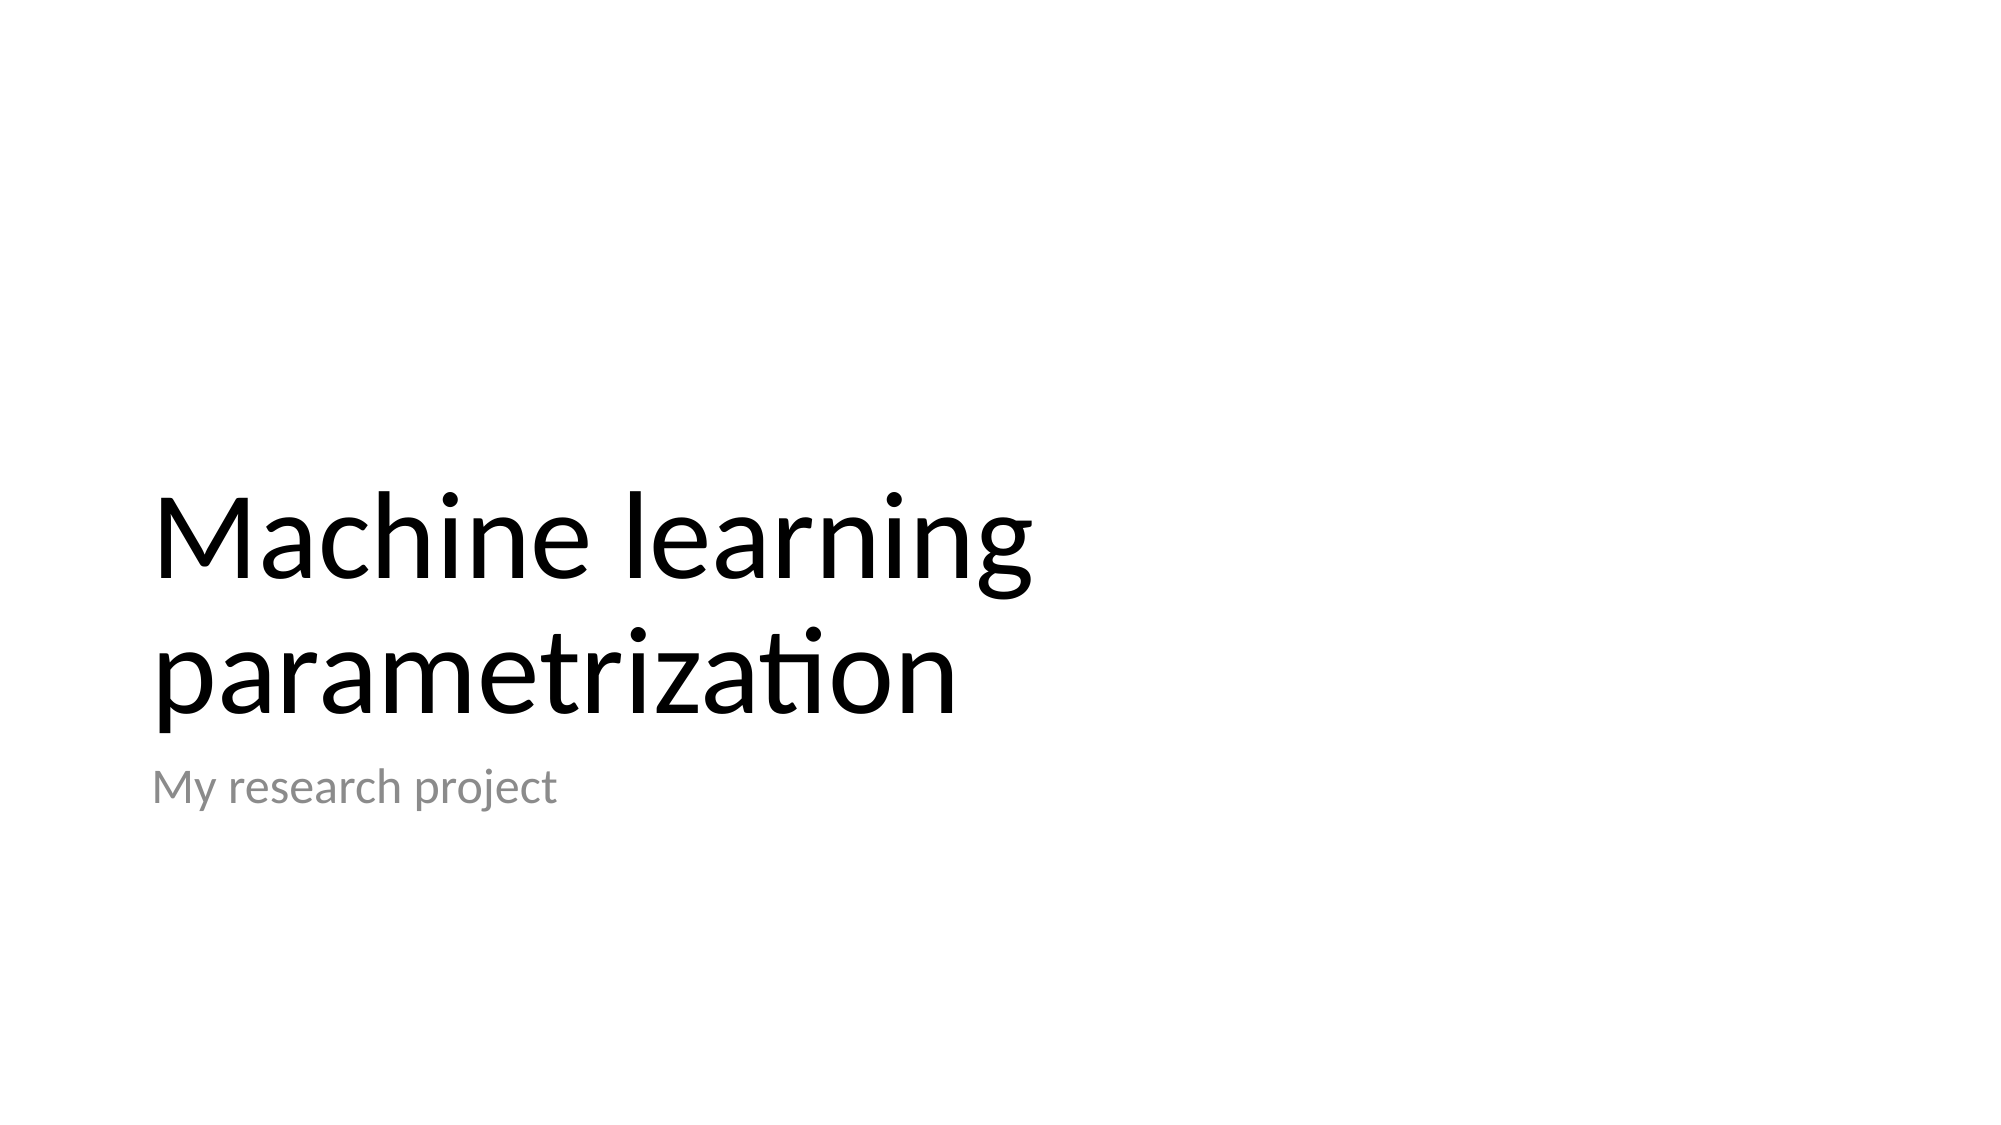

# Machine learning parametrization
My research project